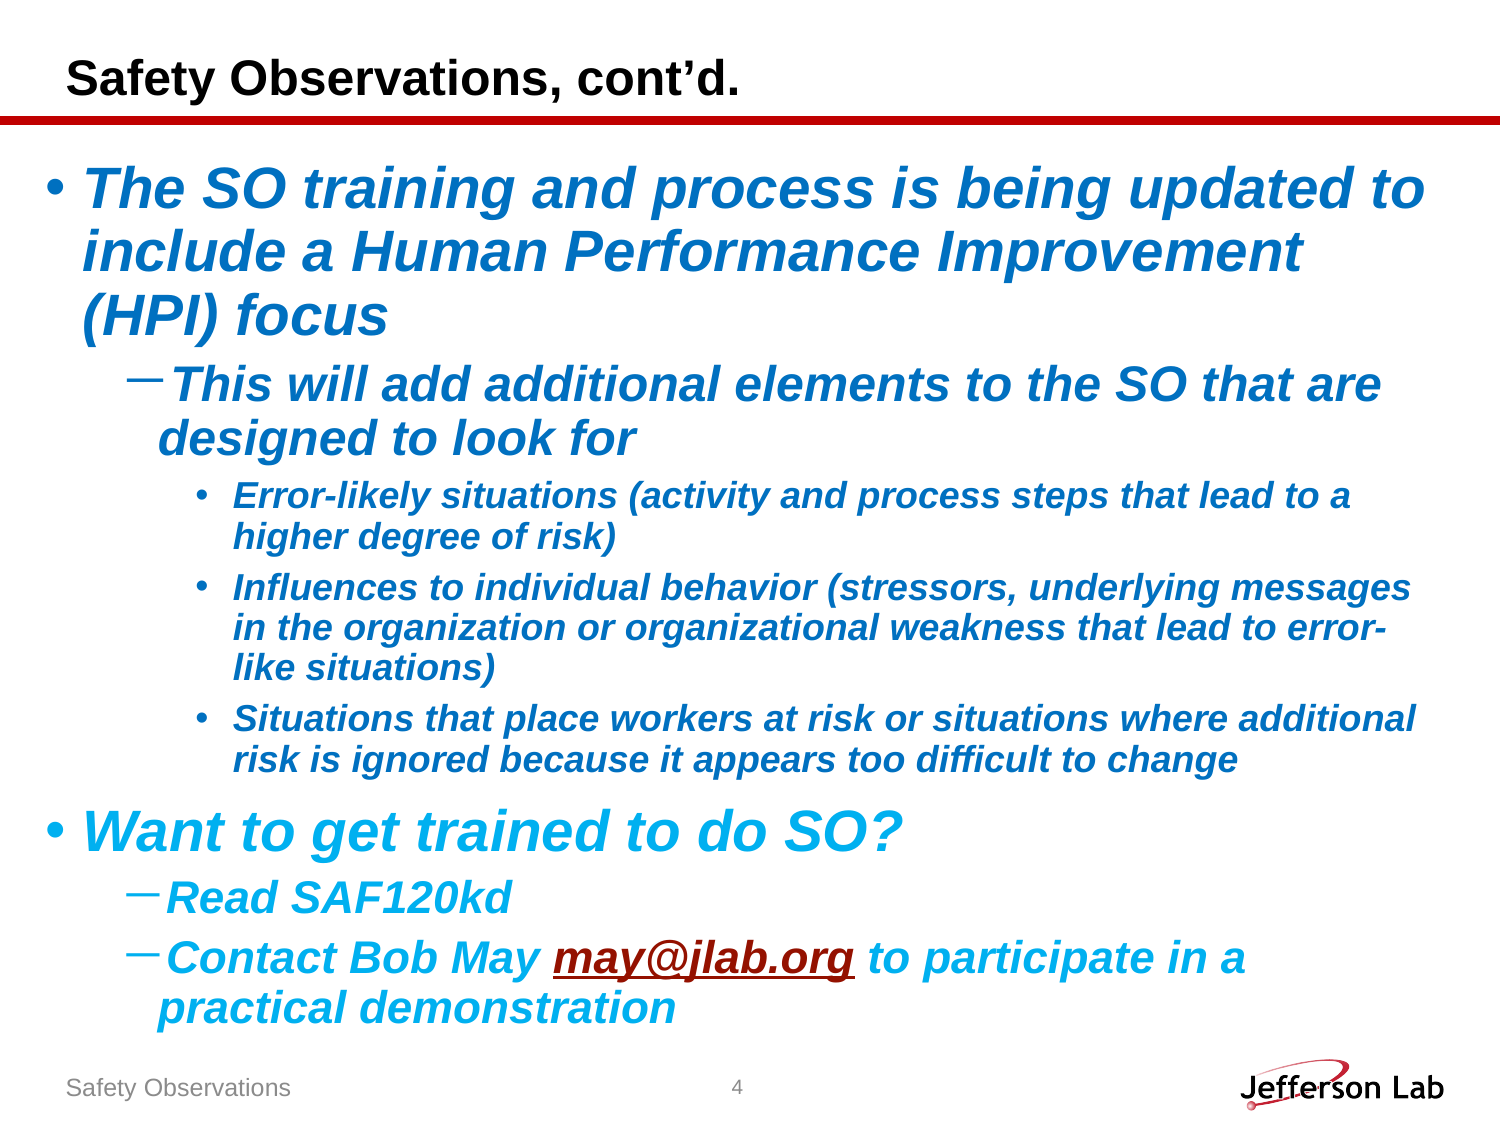

# Safety Observations, cont’d.
The SO training and process is being updated to include a Human Performance Improvement (HPI) focus
This will add additional elements to the SO that are designed to look for
Error-likely situations (activity and process steps that lead to a higher degree of risk)
Influences to individual behavior (stressors, underlying messages in the organization or organizational weakness that lead to error-like situations)
Situations that place workers at risk or situations where additional risk is ignored because it appears too difficult to change
Want to get trained to do SO?
Read SAF120kd
Contact Bob May may@jlab.org to participate in a practical demonstration

Safety Observations
4